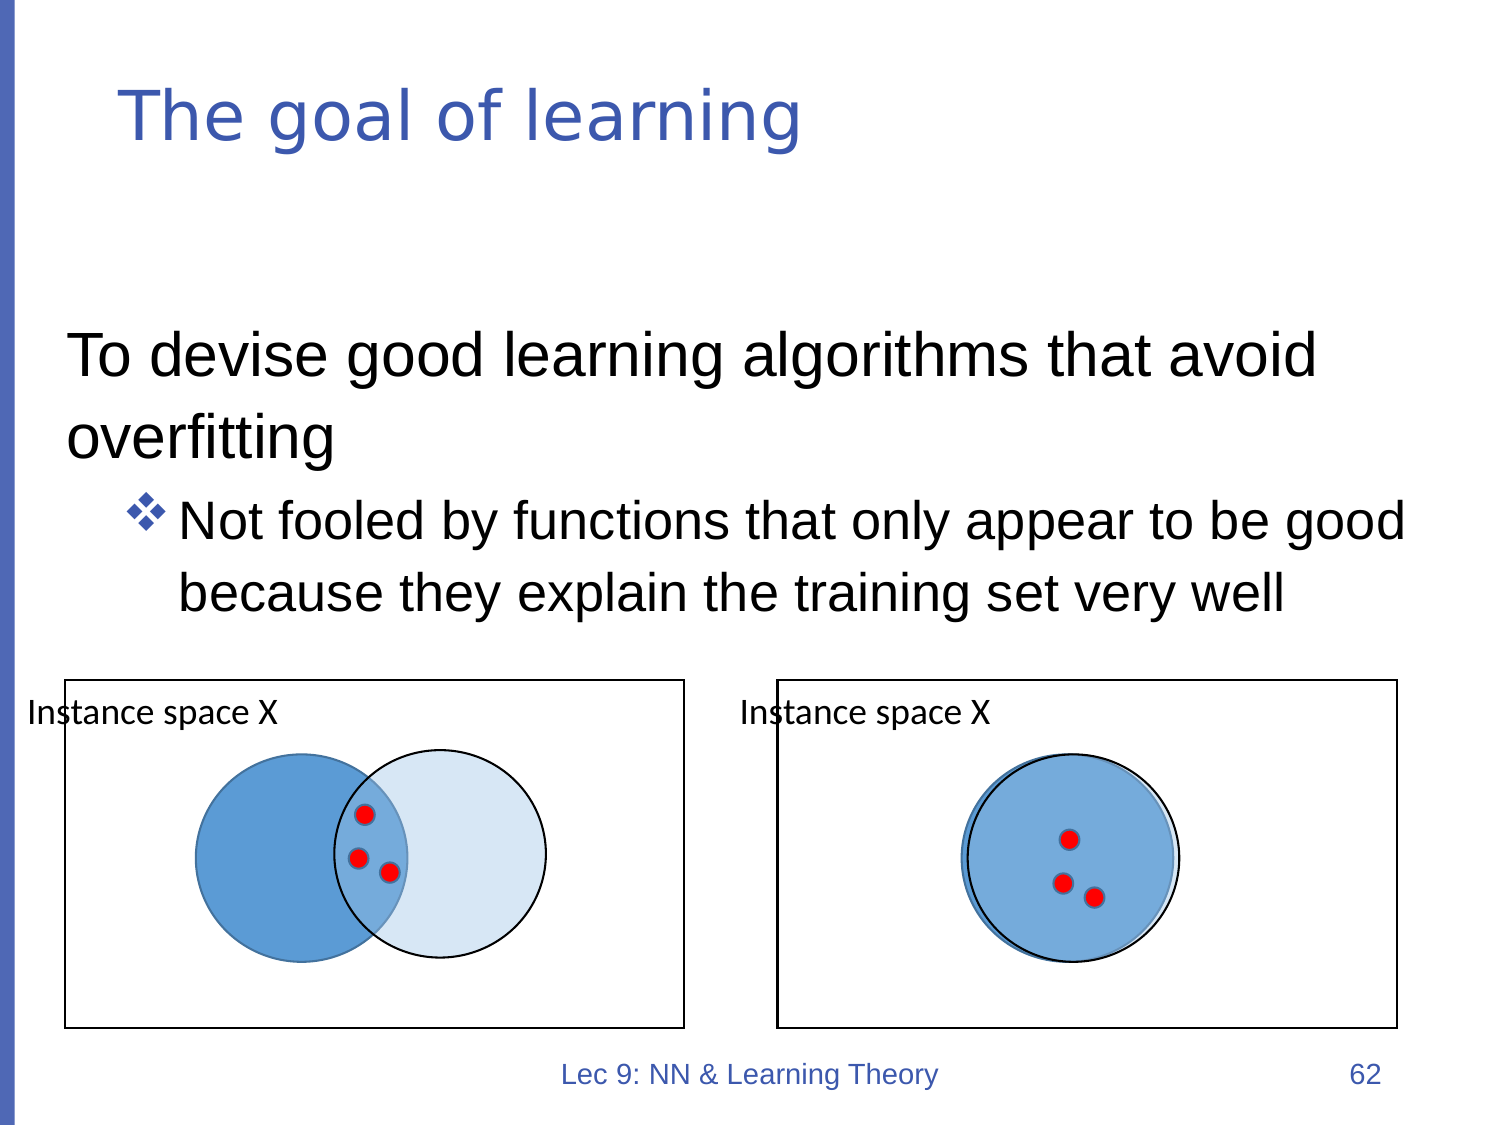

# The goal of learning

To devise good learning algorithms that avoid overfitting
Not fooled by functions that only appear to be good because they explain the training set very well

Instance space X

Instance space X

Lec 9: NN & Learning Theory
62